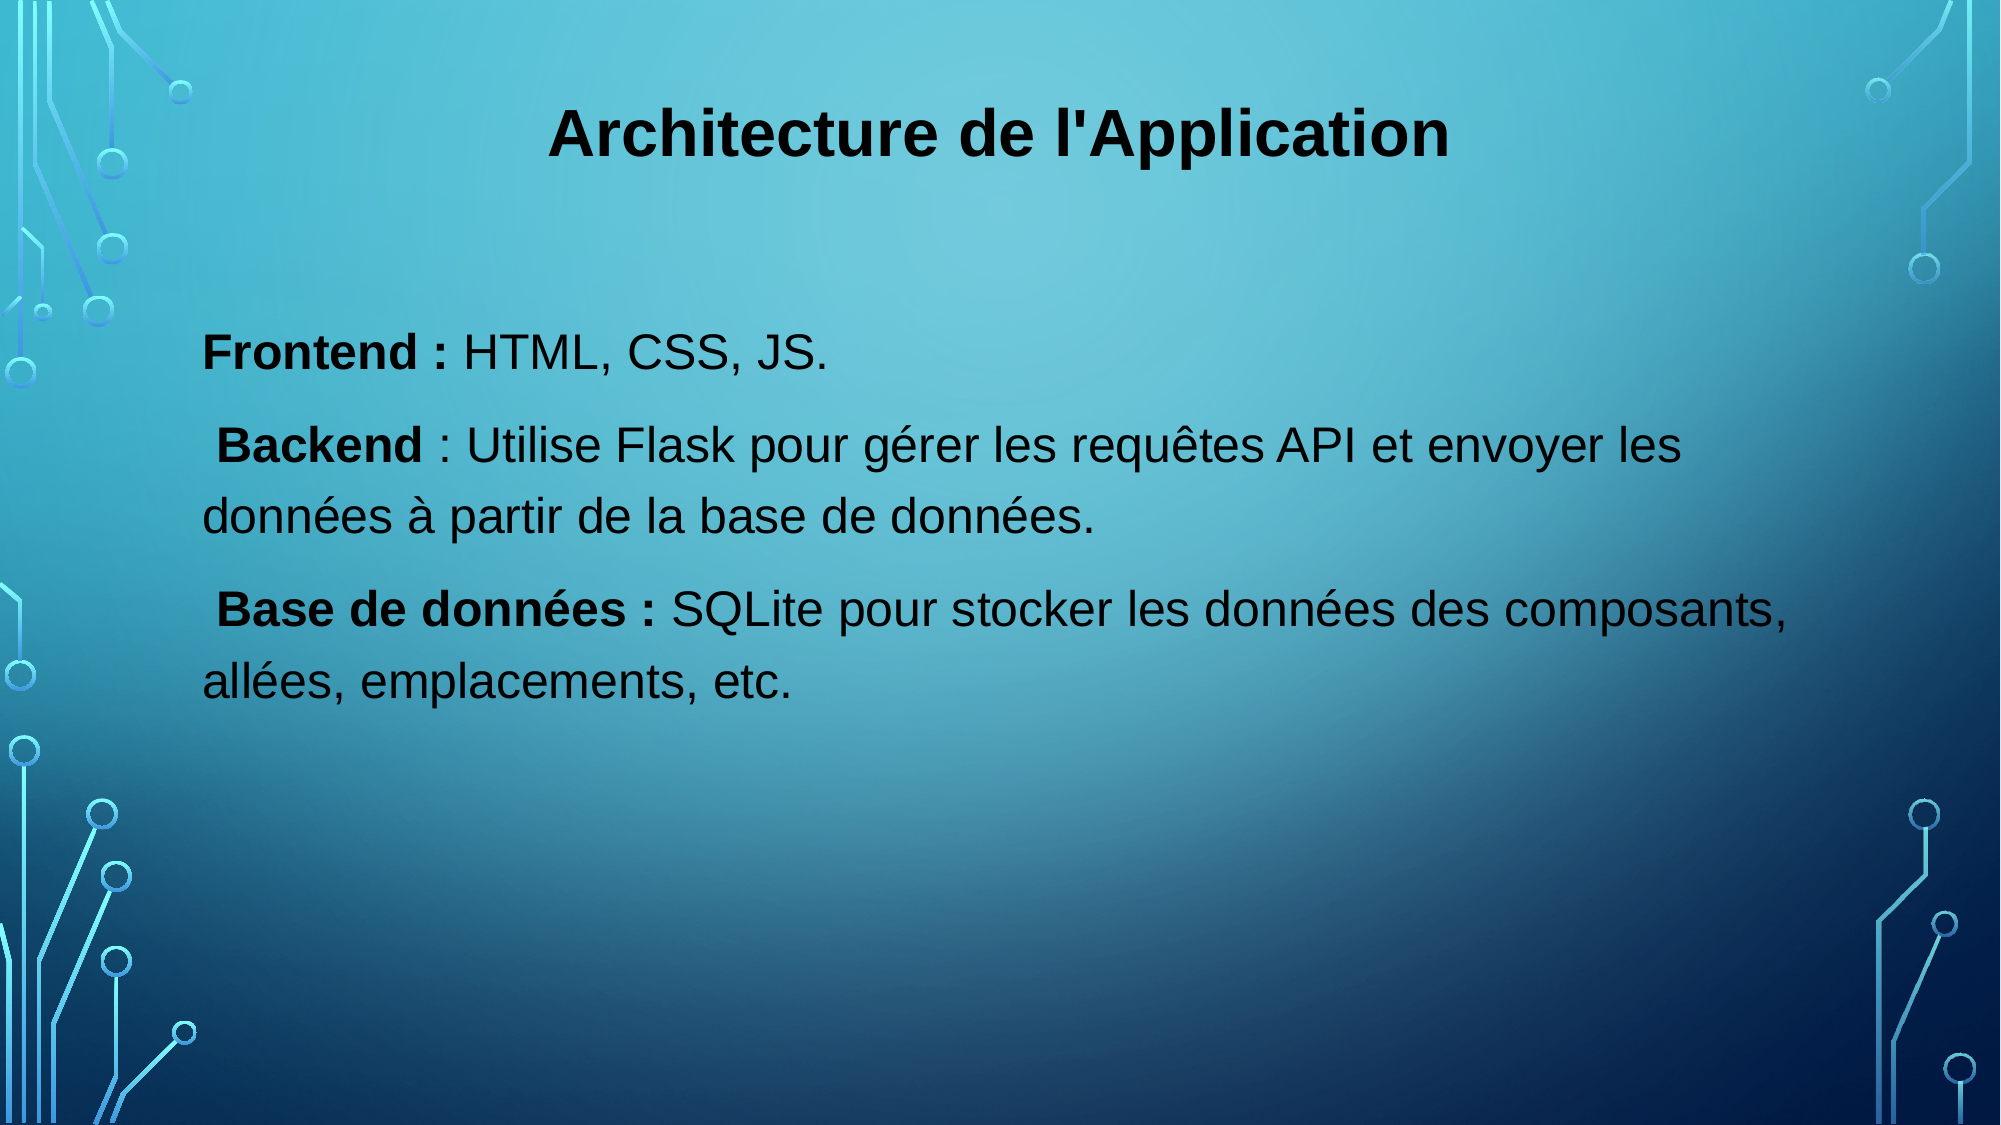

Architecture de l'Application

Frontend : HTML, CSS, JS.
 Backend : Utilise Flask pour gérer les requêtes API et envoyer les données à partir de la base de données.
 Base de données : SQLite pour stocker les données des composants, allées, emplacements, etc.